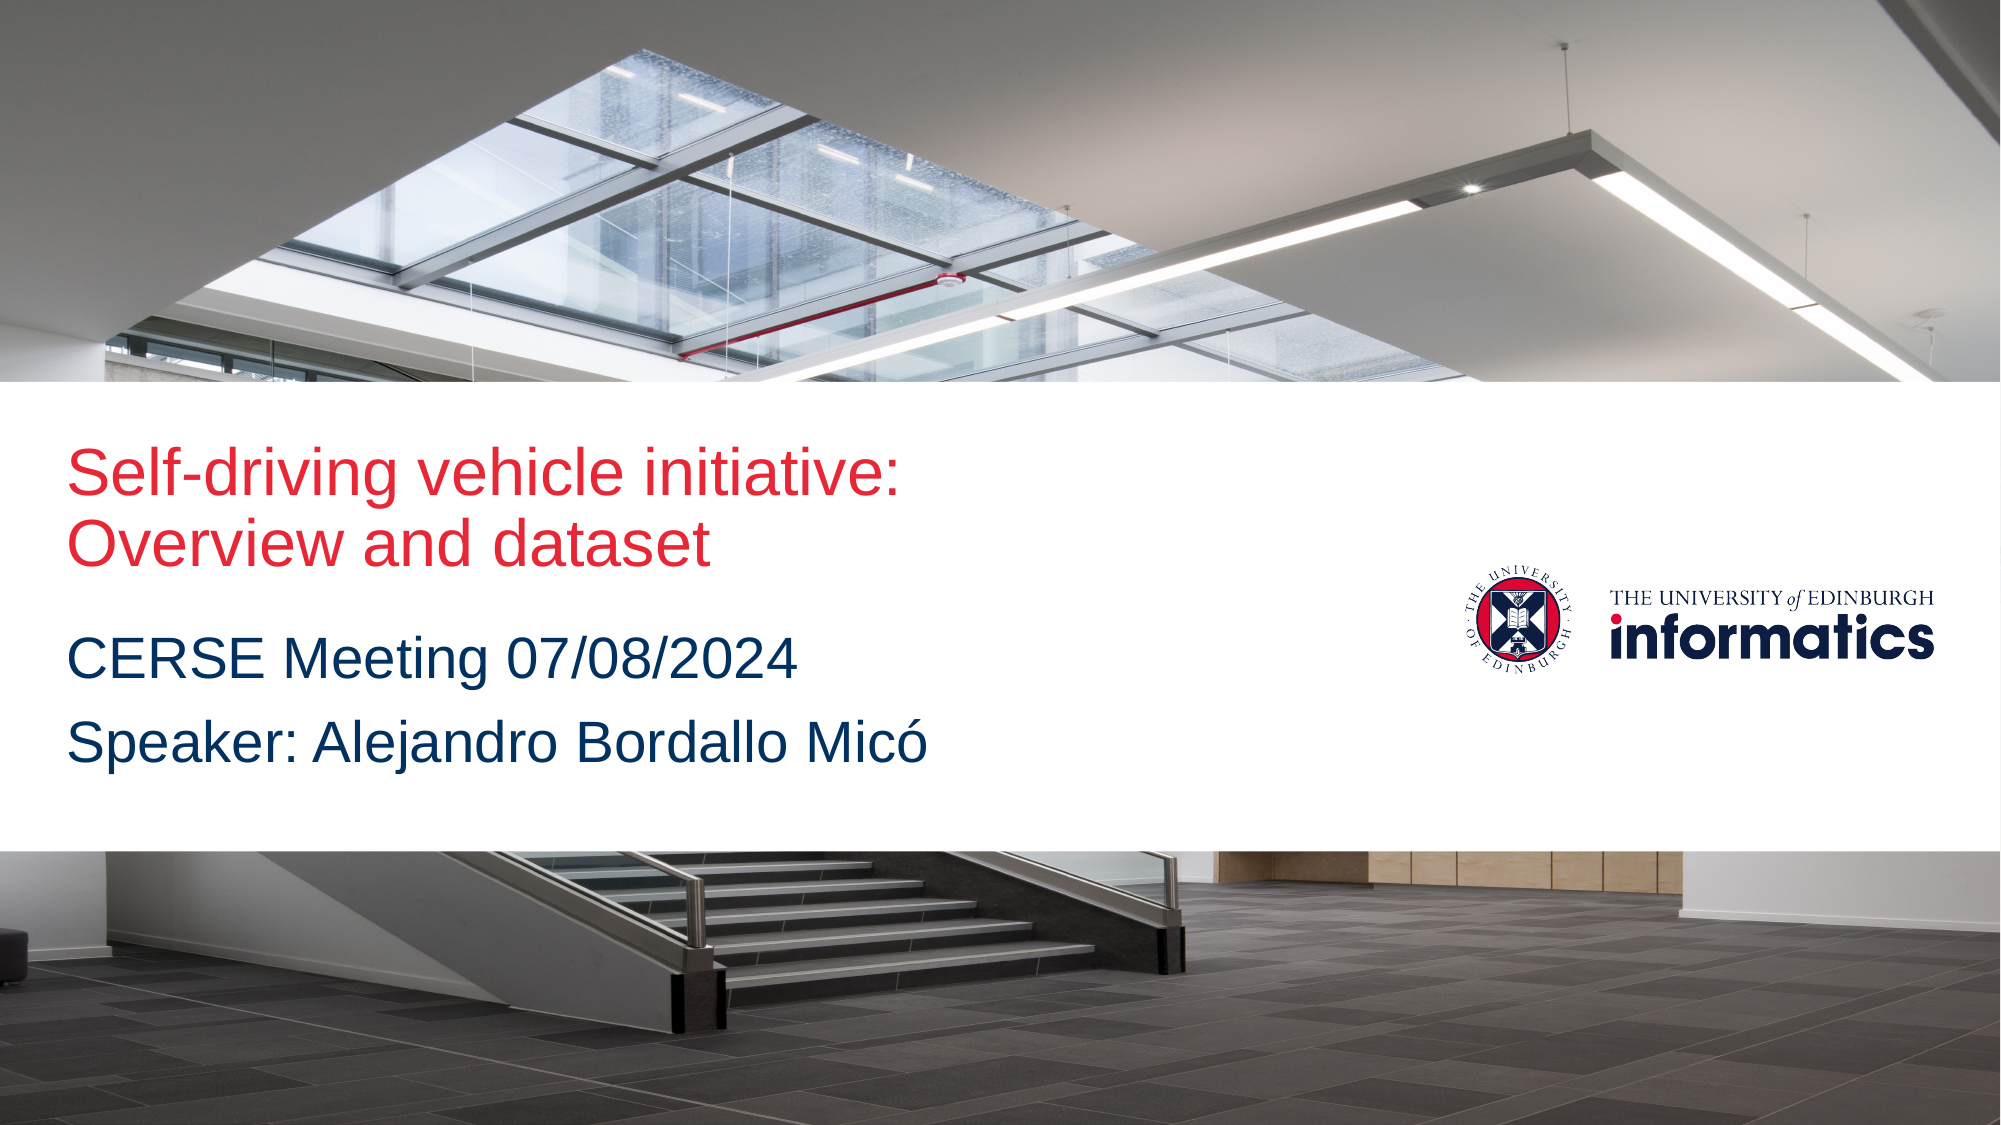

Self-driving vehicle initiative: Overview and dataset
CERSE Meeting 07/08/2024
Speaker: Alejandro Bordallo Micó